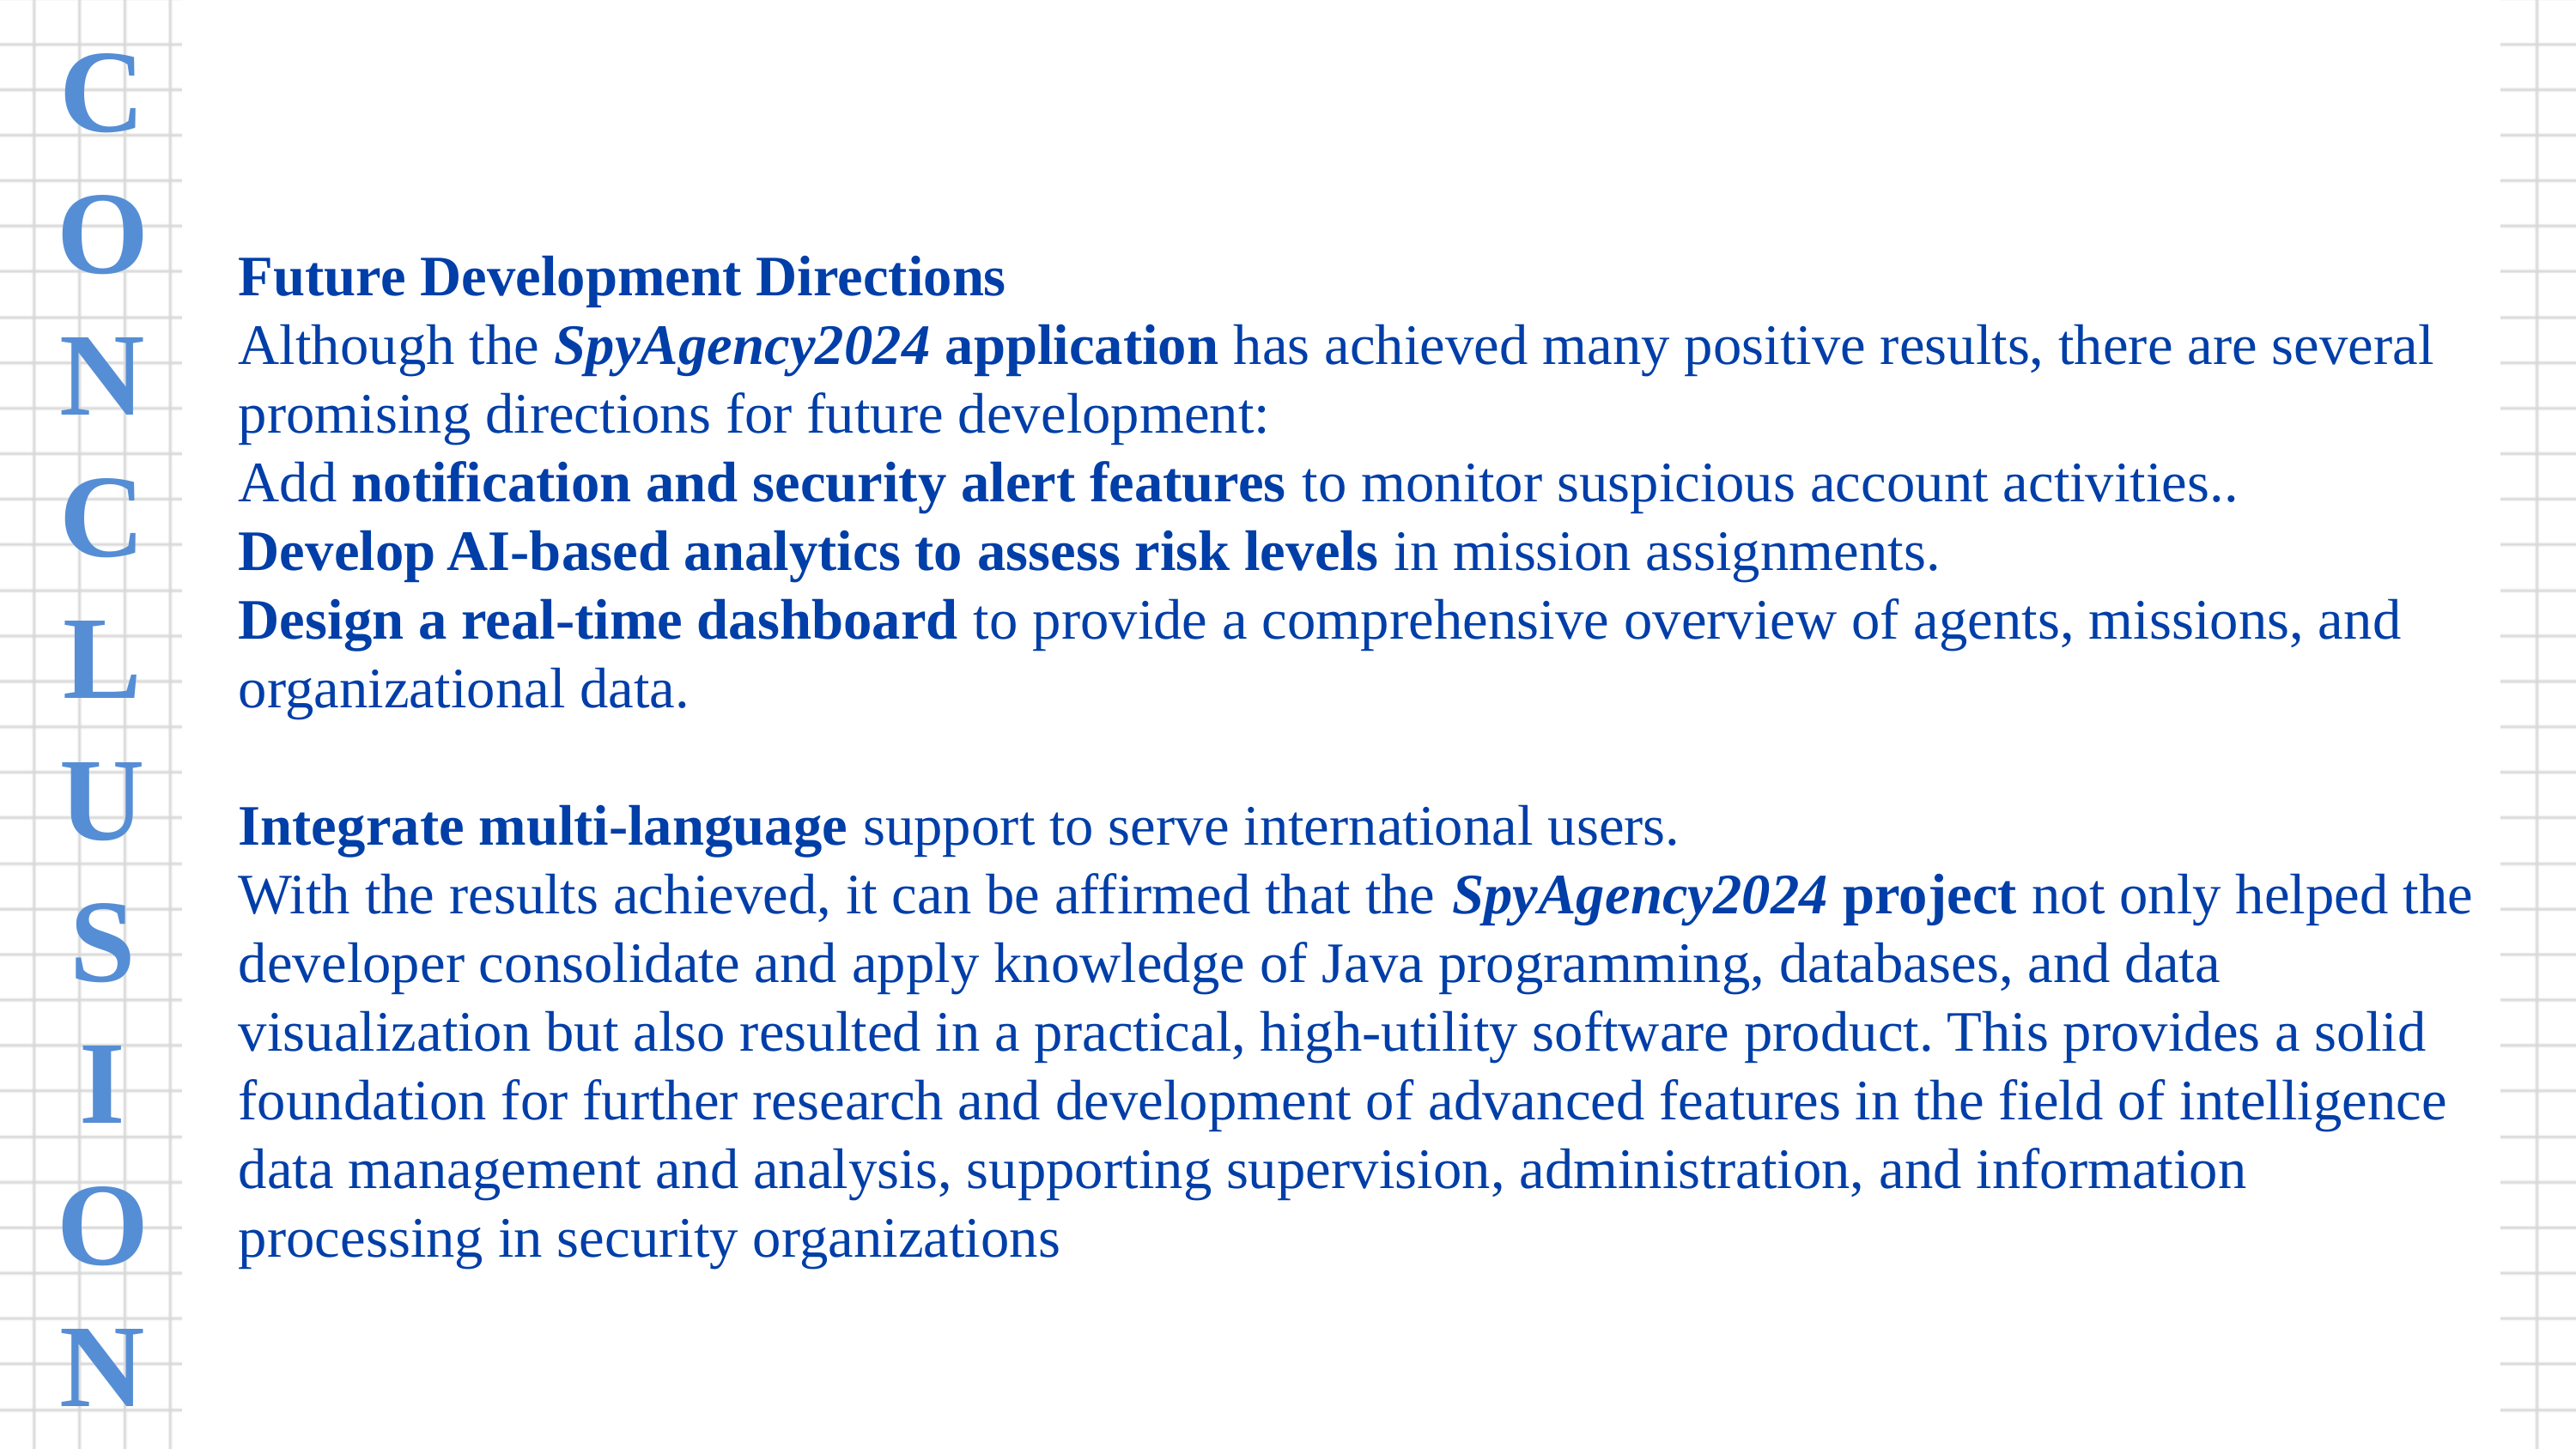

4. Effectively applied Object-Oriented Programming (OOP) techniques and Java technologies
During the design and development process, the project made full use of OOP principles such as encapsulation, inheritance, and polymorphism in designing the POJO classes (Agent, Mission, Affiliation, Team, Skill, Language), DAO classes (AgentDAO, MissionDAO, AffiliationDAO, etc.), and service classes that handle business logic (AuthService, ChartService, MissionService).
The project also applied modern technologies and tools:
Java Swing: Used for building the intuitive desktop graphical user interface (GUI)..

5. Completed a well-structured project and documentation system
All source code, resources (icons, images, CSS), FXML configuration files, and SQL scripts (for table creation and sample data insertion) are organized clearly and professionally following real-world project standards. In addition, the project includes comprehensive technical documentation, a user manual, and a design analysis report, supporting future deployment, operation, and expansion.

C
O
N
C
L
U
S
I
O
N
Future Development Directions
Although the SpyAgency2024 application has achieved many positive results, there are several promising directions for future development:
Add notification and security alert features to monitor suspicious account activities..
Develop AI-based analytics to assess risk levels in mission assignments.
Design a real-time dashboard to provide a comprehensive overview of agents, missions, and organizational data.

Integrate multi-language support to serve international users.
With the results achieved, it can be affirmed that the SpyAgency2024 project not only helped the developer consolidate and apply knowledge of Java programming, databases, and data visualization but also resulted in a practical, high-utility software product. This provides a solid foundation for further research and development of advanced features in the field of intelligence data management and analysis, supporting supervision, administration, and information processing in security organizations